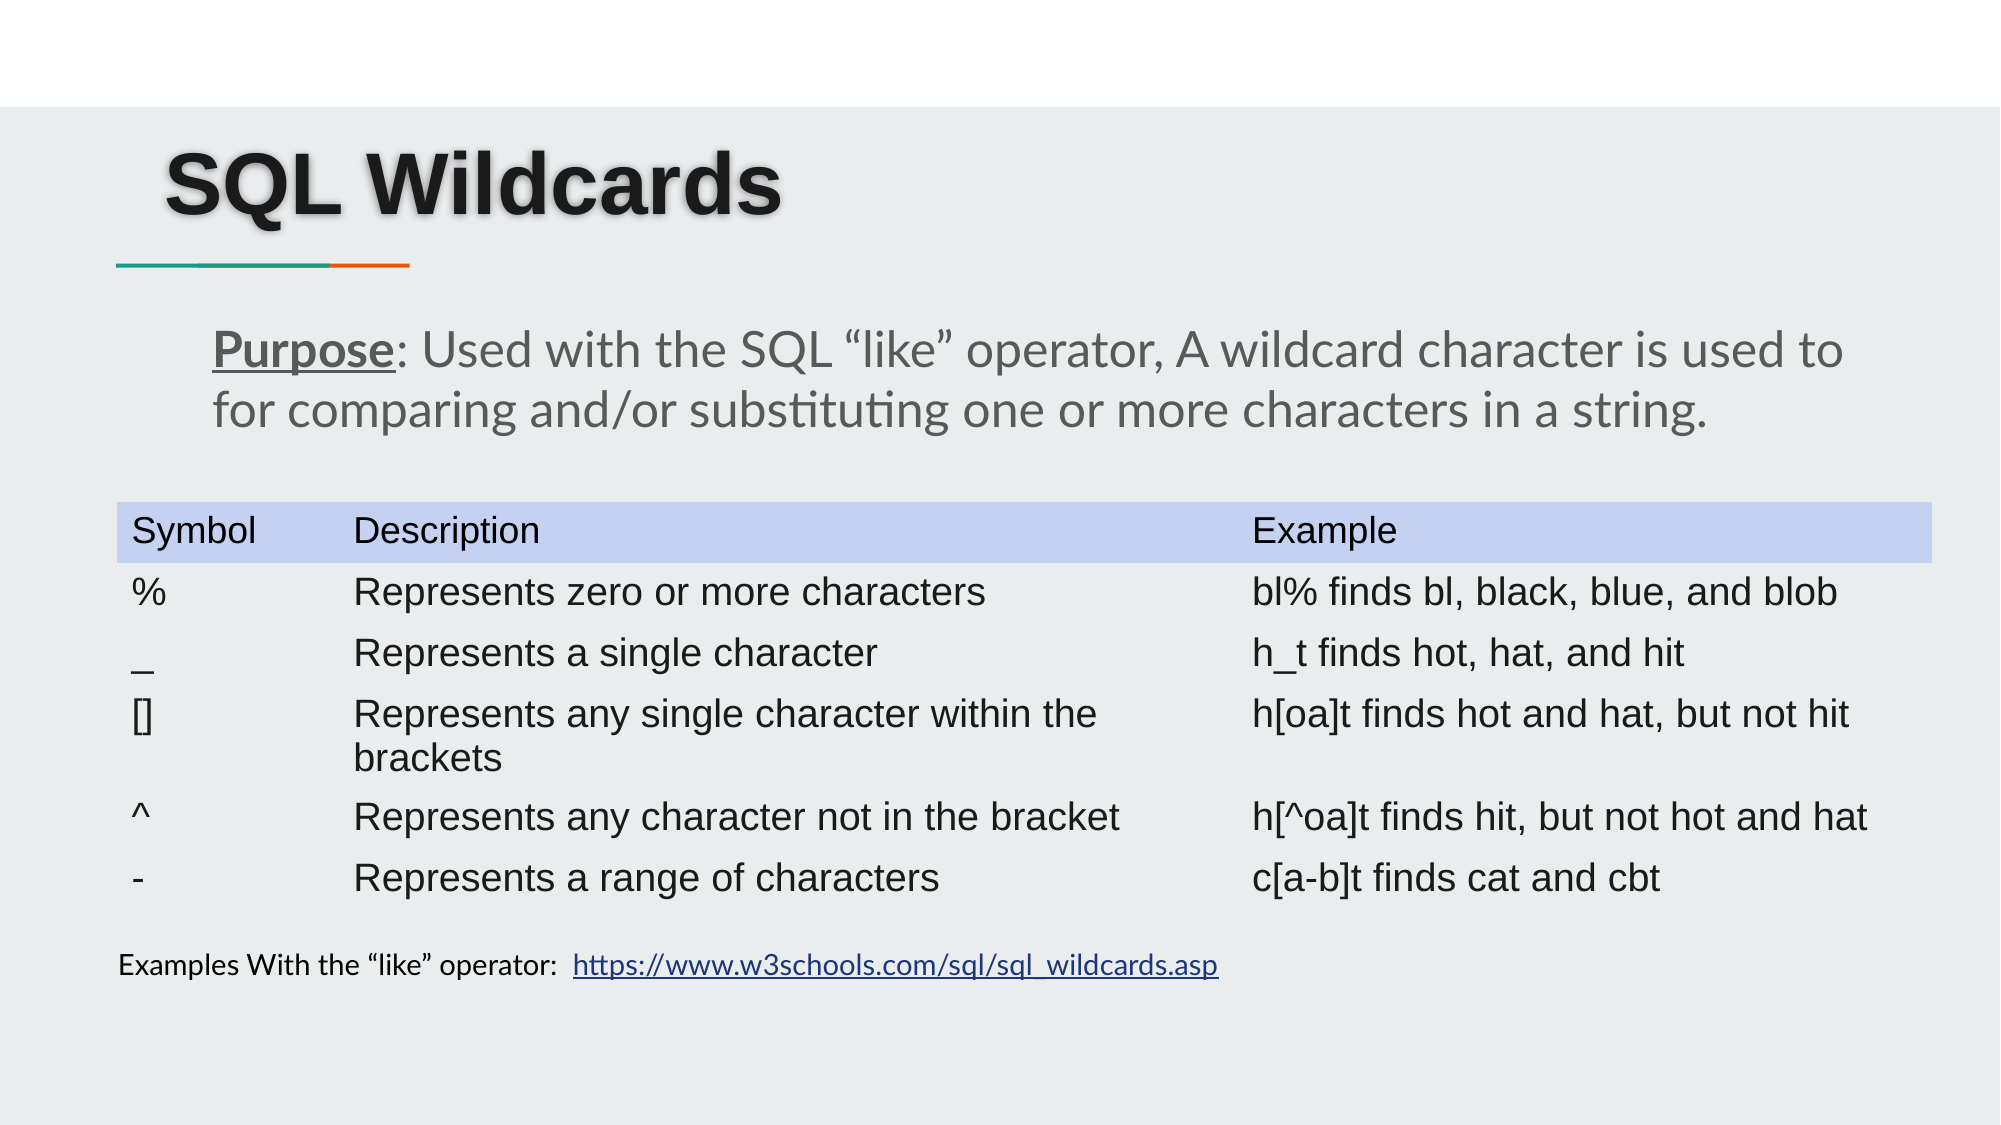

# SQL Wildcards
Purpose: Used with the SQL “like” operator, A wildcard character is used to for comparing and/or substituting one or more characters in a string.
| Symbol | Description | Example |
| --- | --- | --- |
| % | Represents zero or more characters | bl% finds bl, black, blue, and blob |
| \_ | Represents a single character | h\_t finds hot, hat, and hit |
| [] | Represents any single character within the brackets | h[oa]t finds hot and hat, but not hit |
| ^ | Represents any character not in the bracket | h[^oa]t finds hit, but not hot and hat |
| - | Represents a range of characters | c[a-b]t finds cat and cbt |
Examples With the “like” operator:  https://www.w3schools.com/sql/sql_wildcards.asp